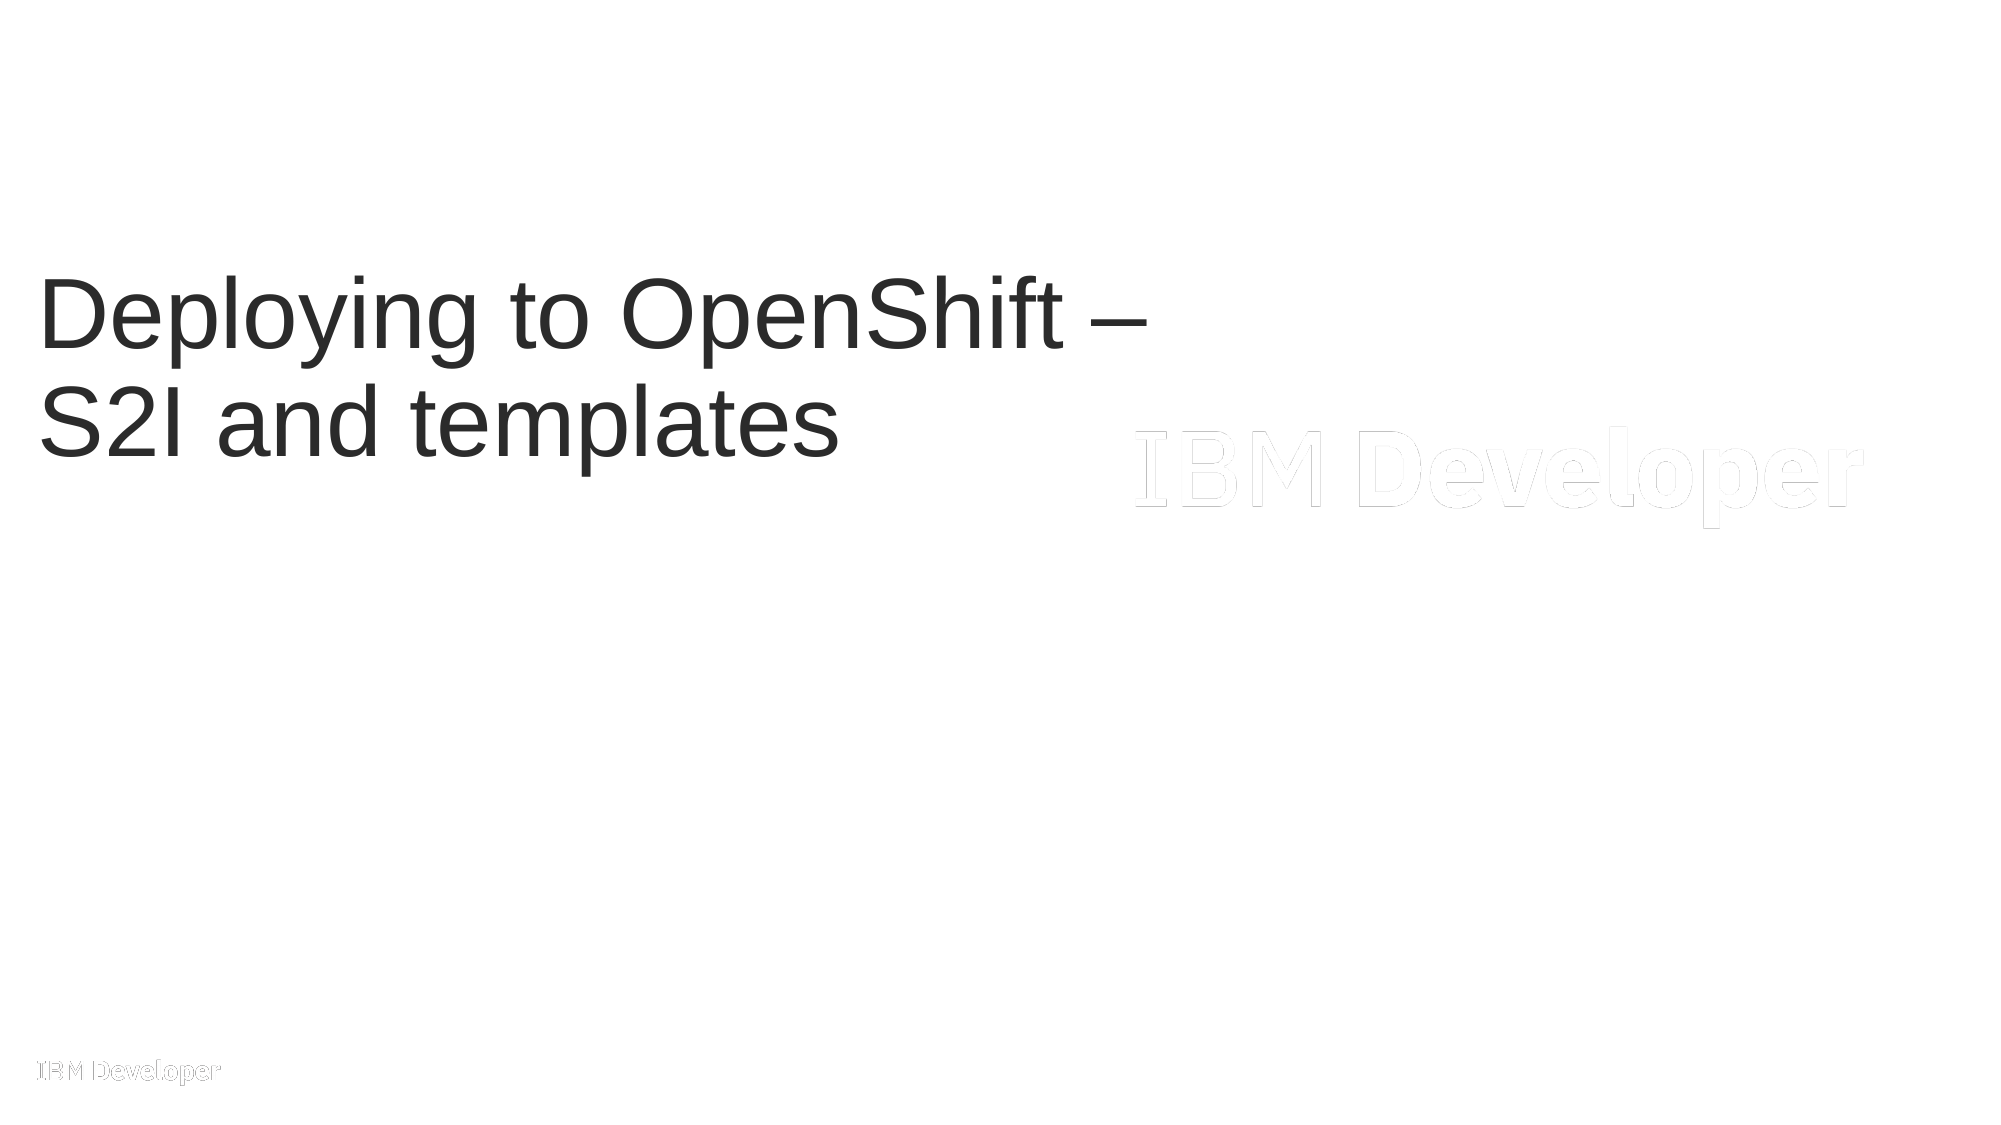

# Deploying to OpenShift – S2I and templates